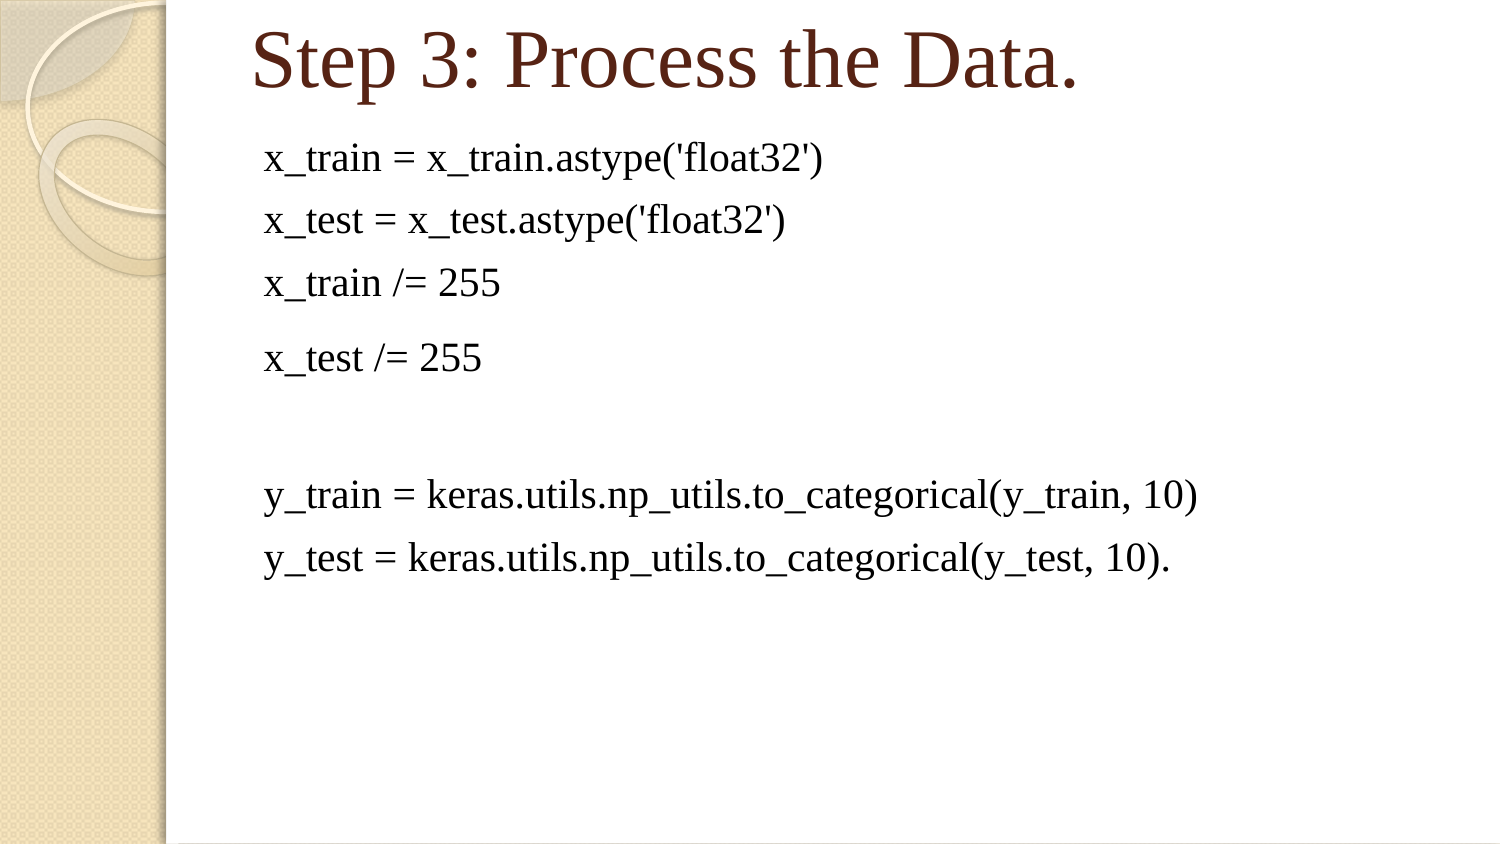

# Step 3: Process the Data.
x_train = x_train.astype('float32')
x_test = x_test.astype('float32')
x_train /= 255
x_test /= 255

y_train = keras.utils.np_utils.to_categorical(y_train, 10)
y_test = keras.utils.np_utils.to_categorical(y_test, 10).